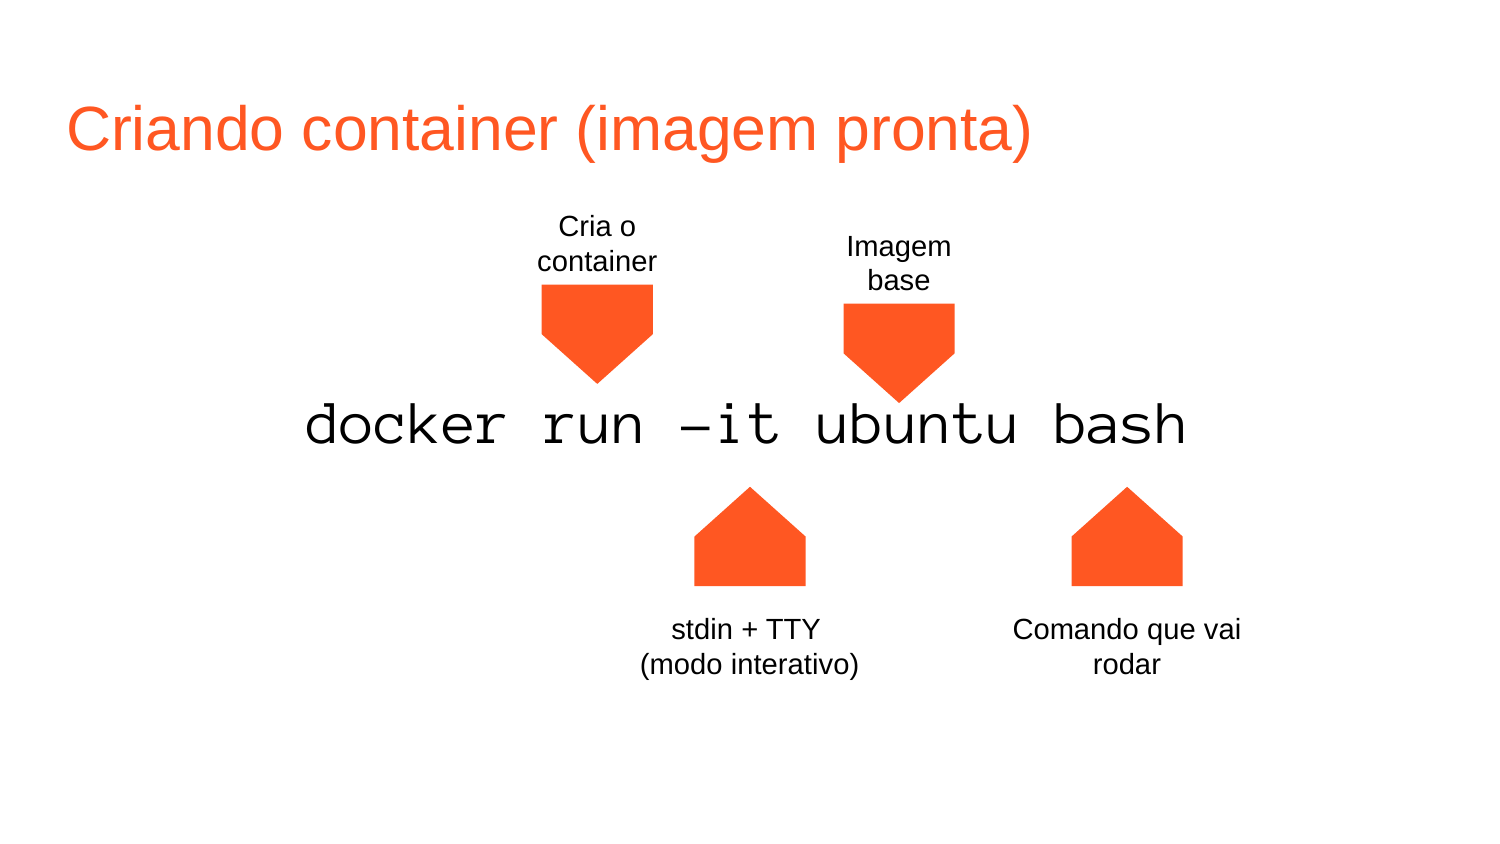

# Criando container (imagem pronta)
Cria o container
Imagem base

docker run -it ubuntu bash

stdin + TTY
(modo interativo)
Comando que vai rodar